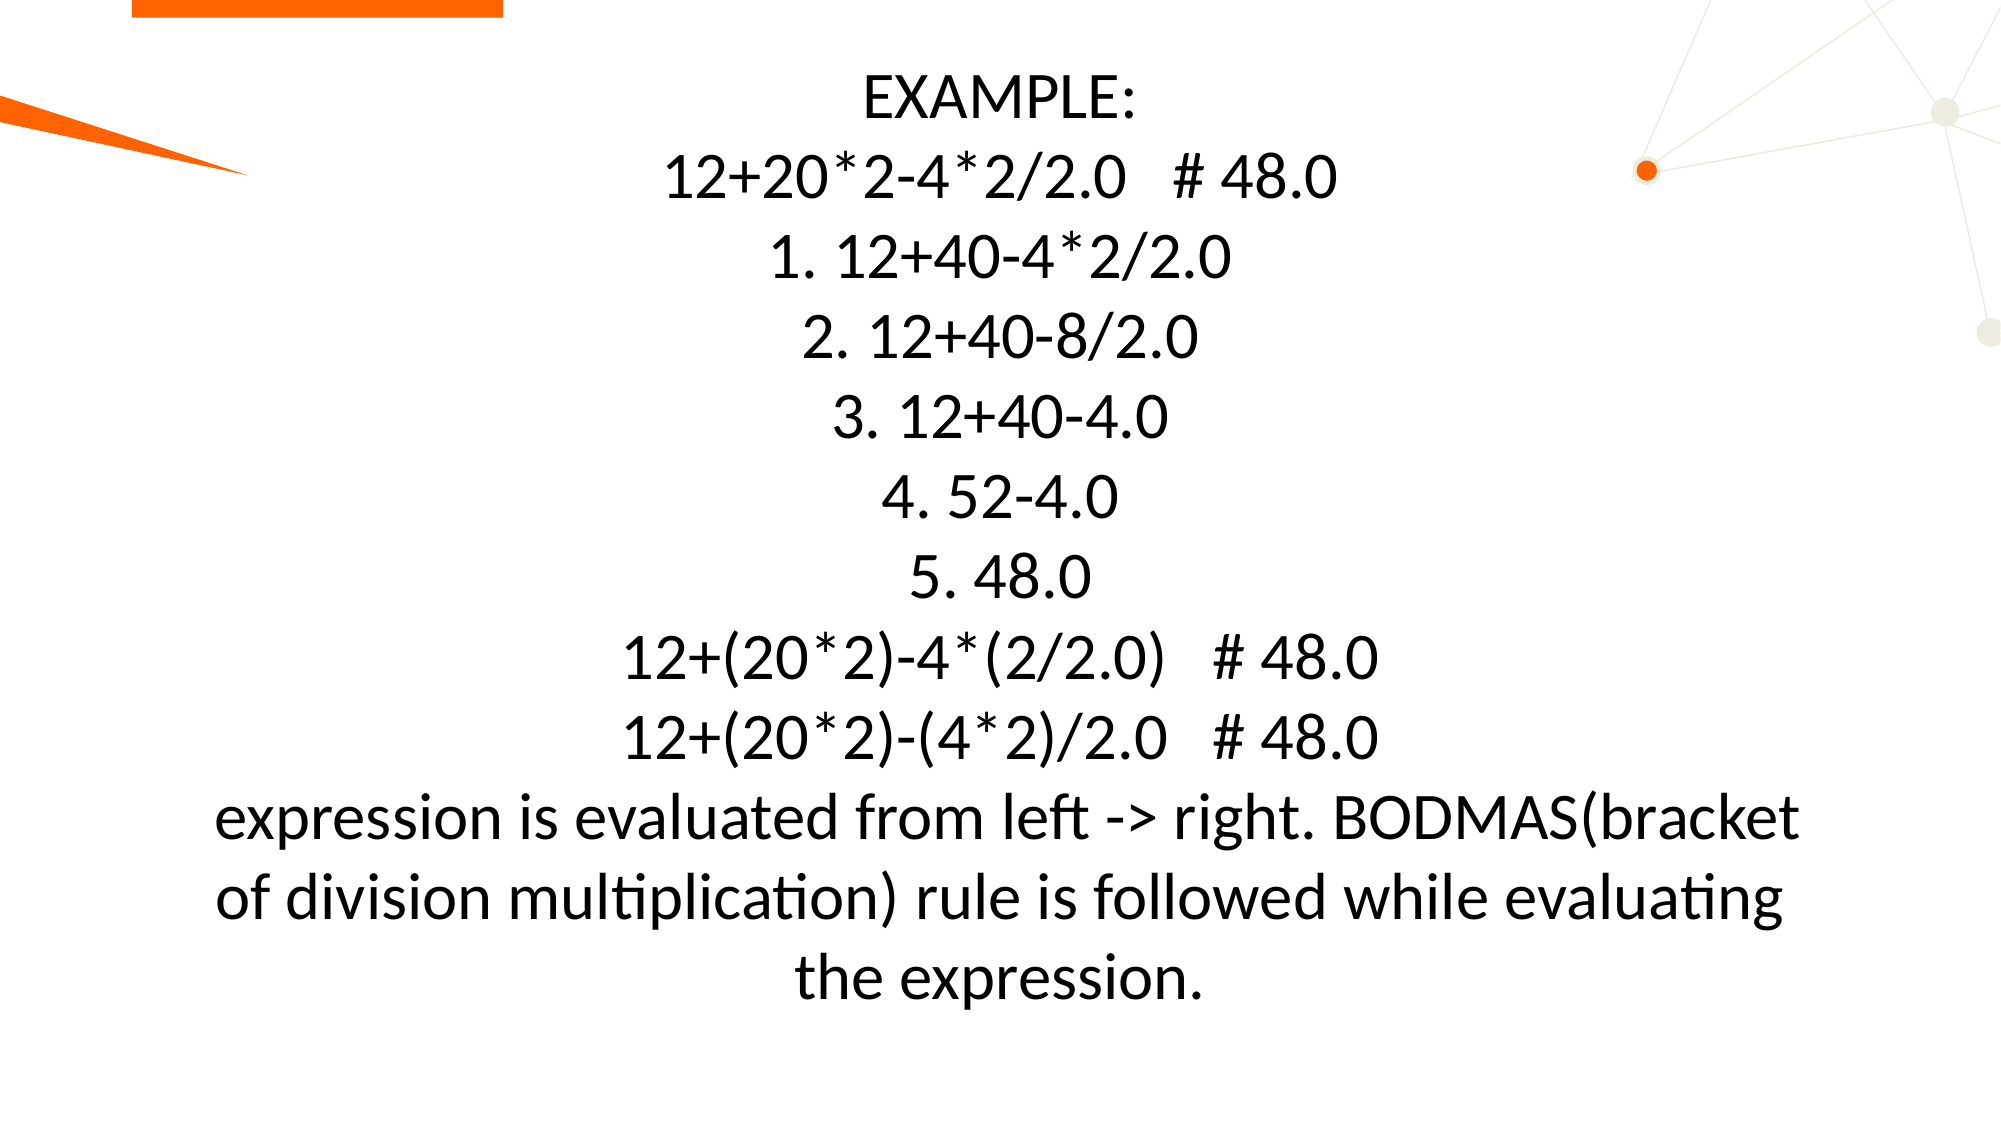

# EXAMPLE: 12+20*2-4*2/2.0   # 48.0 1. 12+40-4*2/2.0 2. 12+40-8/2.0 3. 12+40-4.0 4. 52-4.0 5. 48.0 12+(20*2)-4*(2/2.0)   # 48.0 12+(20*2)-(4*2)/2.0   # 48.0 expression is evaluated from left -> right. BODMAS(bracket of division multiplication) rule is followed while evaluating the expression.